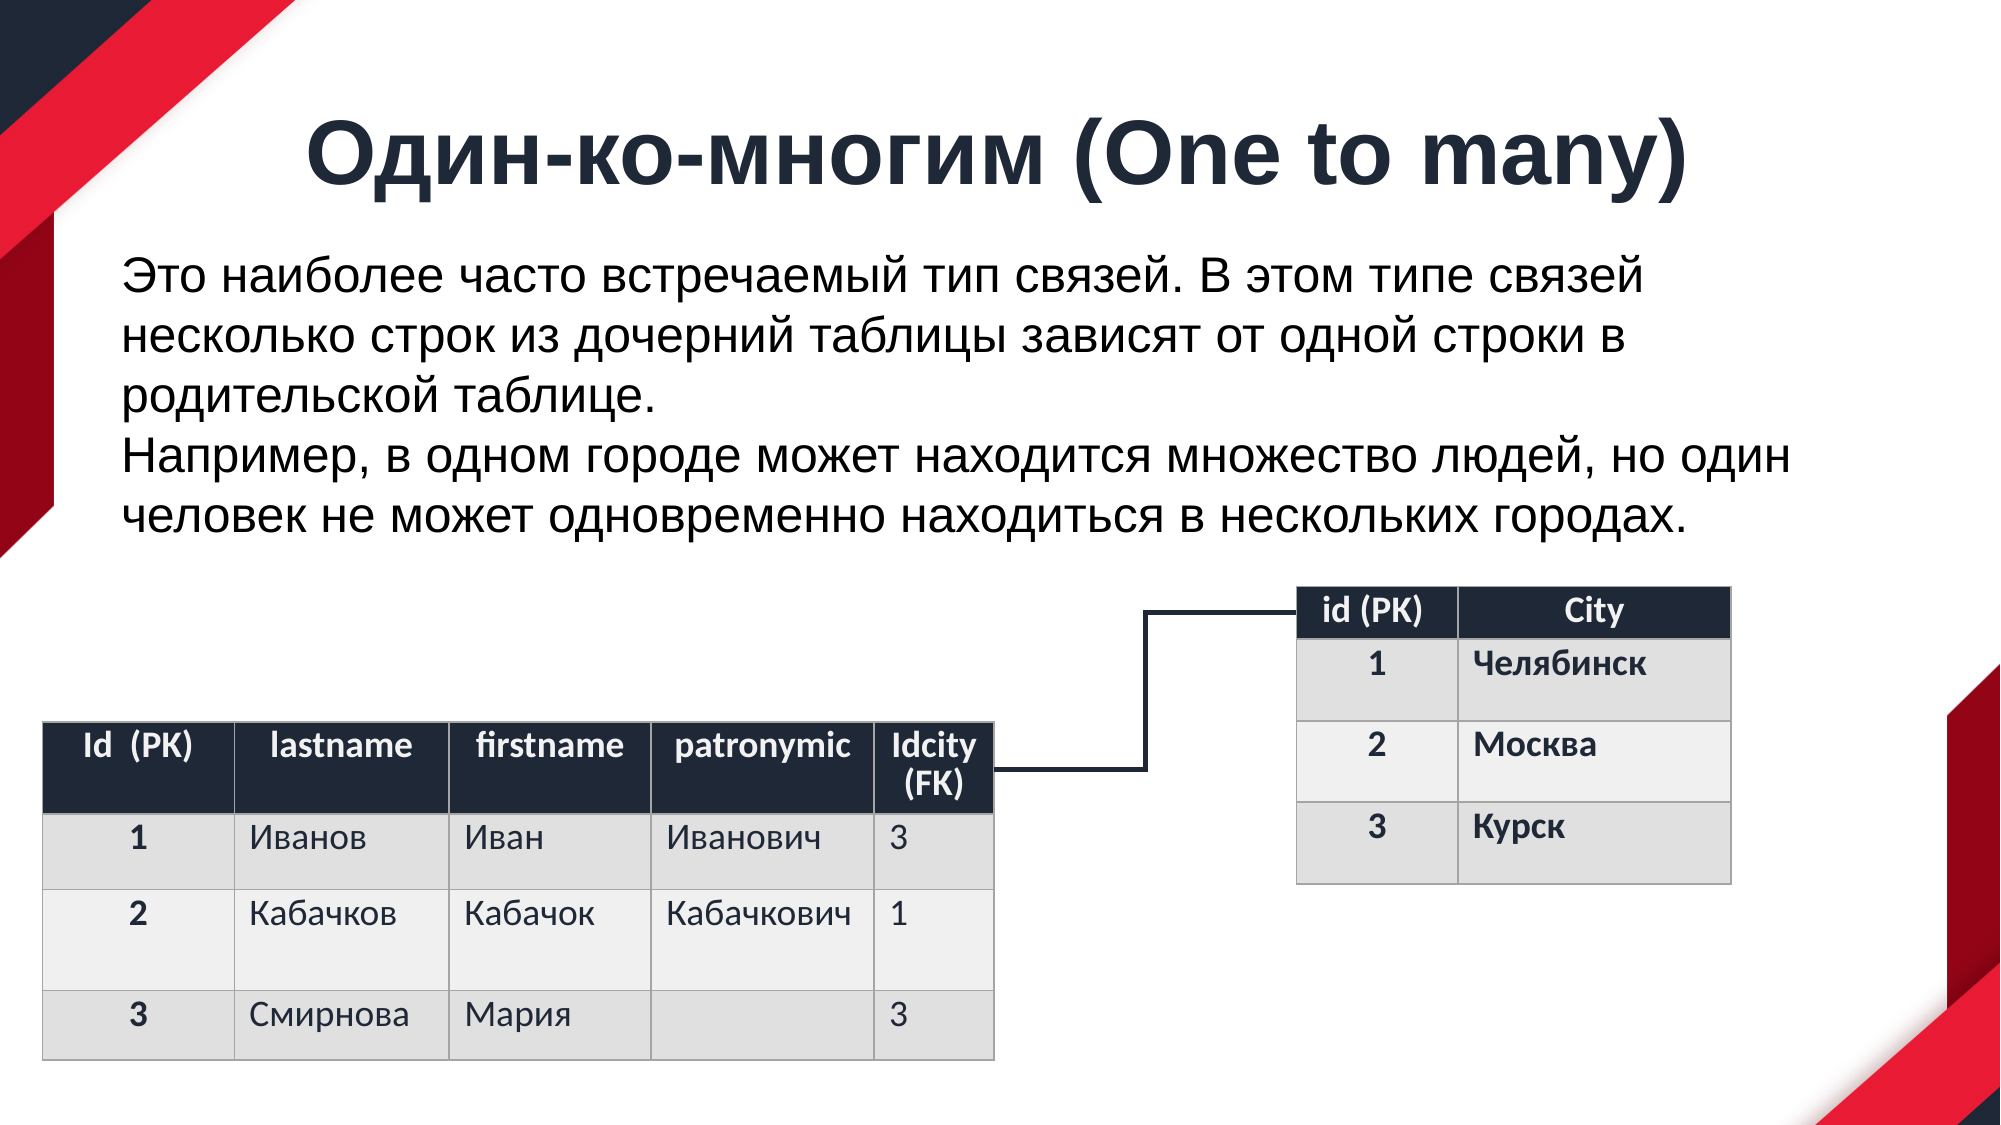

Один-ко-многим (One to many)
Это наиболее часто встречаемый тип связей. В этом типе связей несколько строк из дочерний таблицы зависят от одной строки в родительской таблице.
Например, в одном городе может находится множество людей, но один человек не может одновременно находиться в нескольких городах.

| id (PK) | City |
| --- | --- |
| 1 | Челябинск |
| 2 | Москва |
| 3 | Курск |
| Id (PK) | lastname | firstname | patronymic | Idcity (FK) |
| --- | --- | --- | --- | --- |
| 1 | Иванов | Иван | Иванович | 3 |
| 2 | Кабачков | Кабачок | Кабачкович | 1 |
| 3 | Смирнова | Мария |  | 3 |